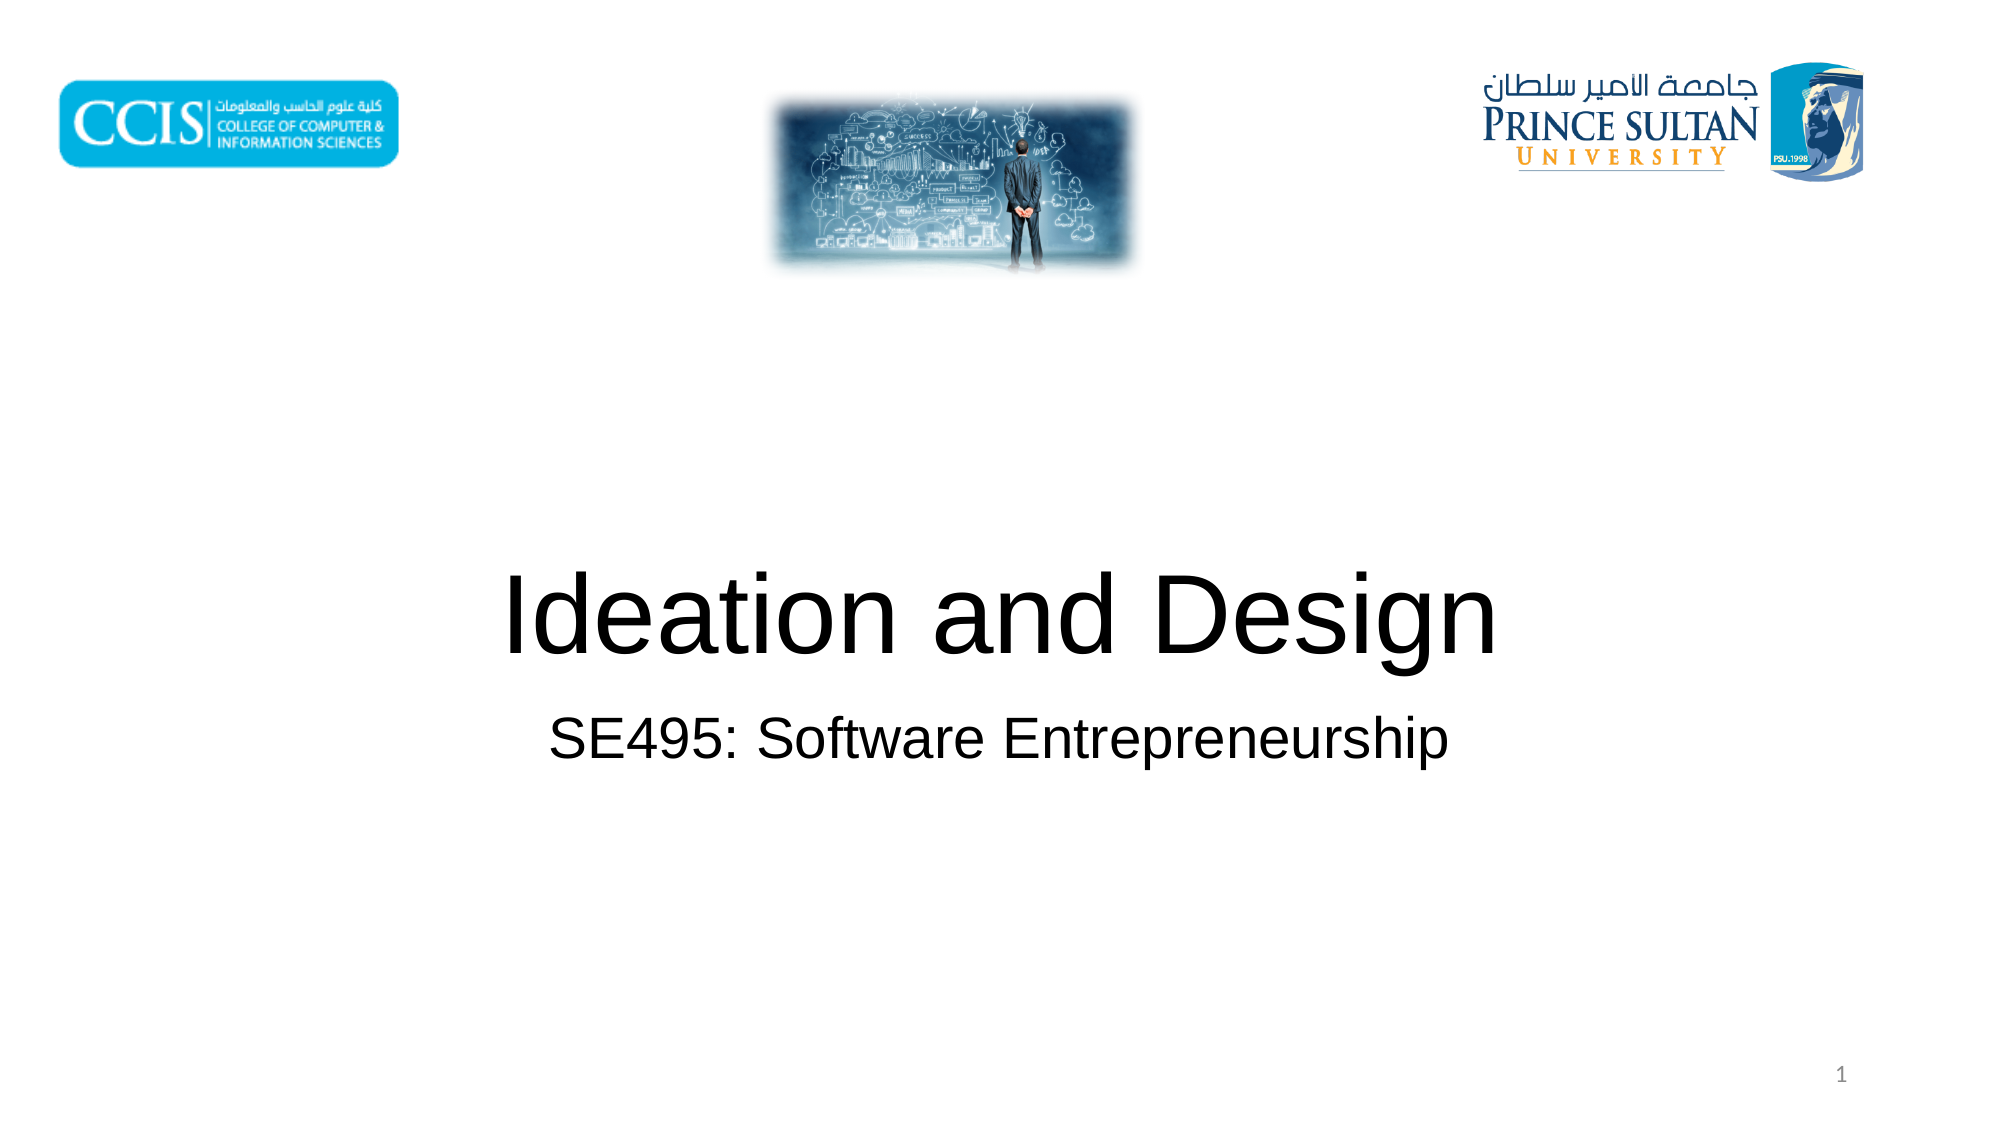

# Ideation and Design
SE495: Software Entrepreneurship
1